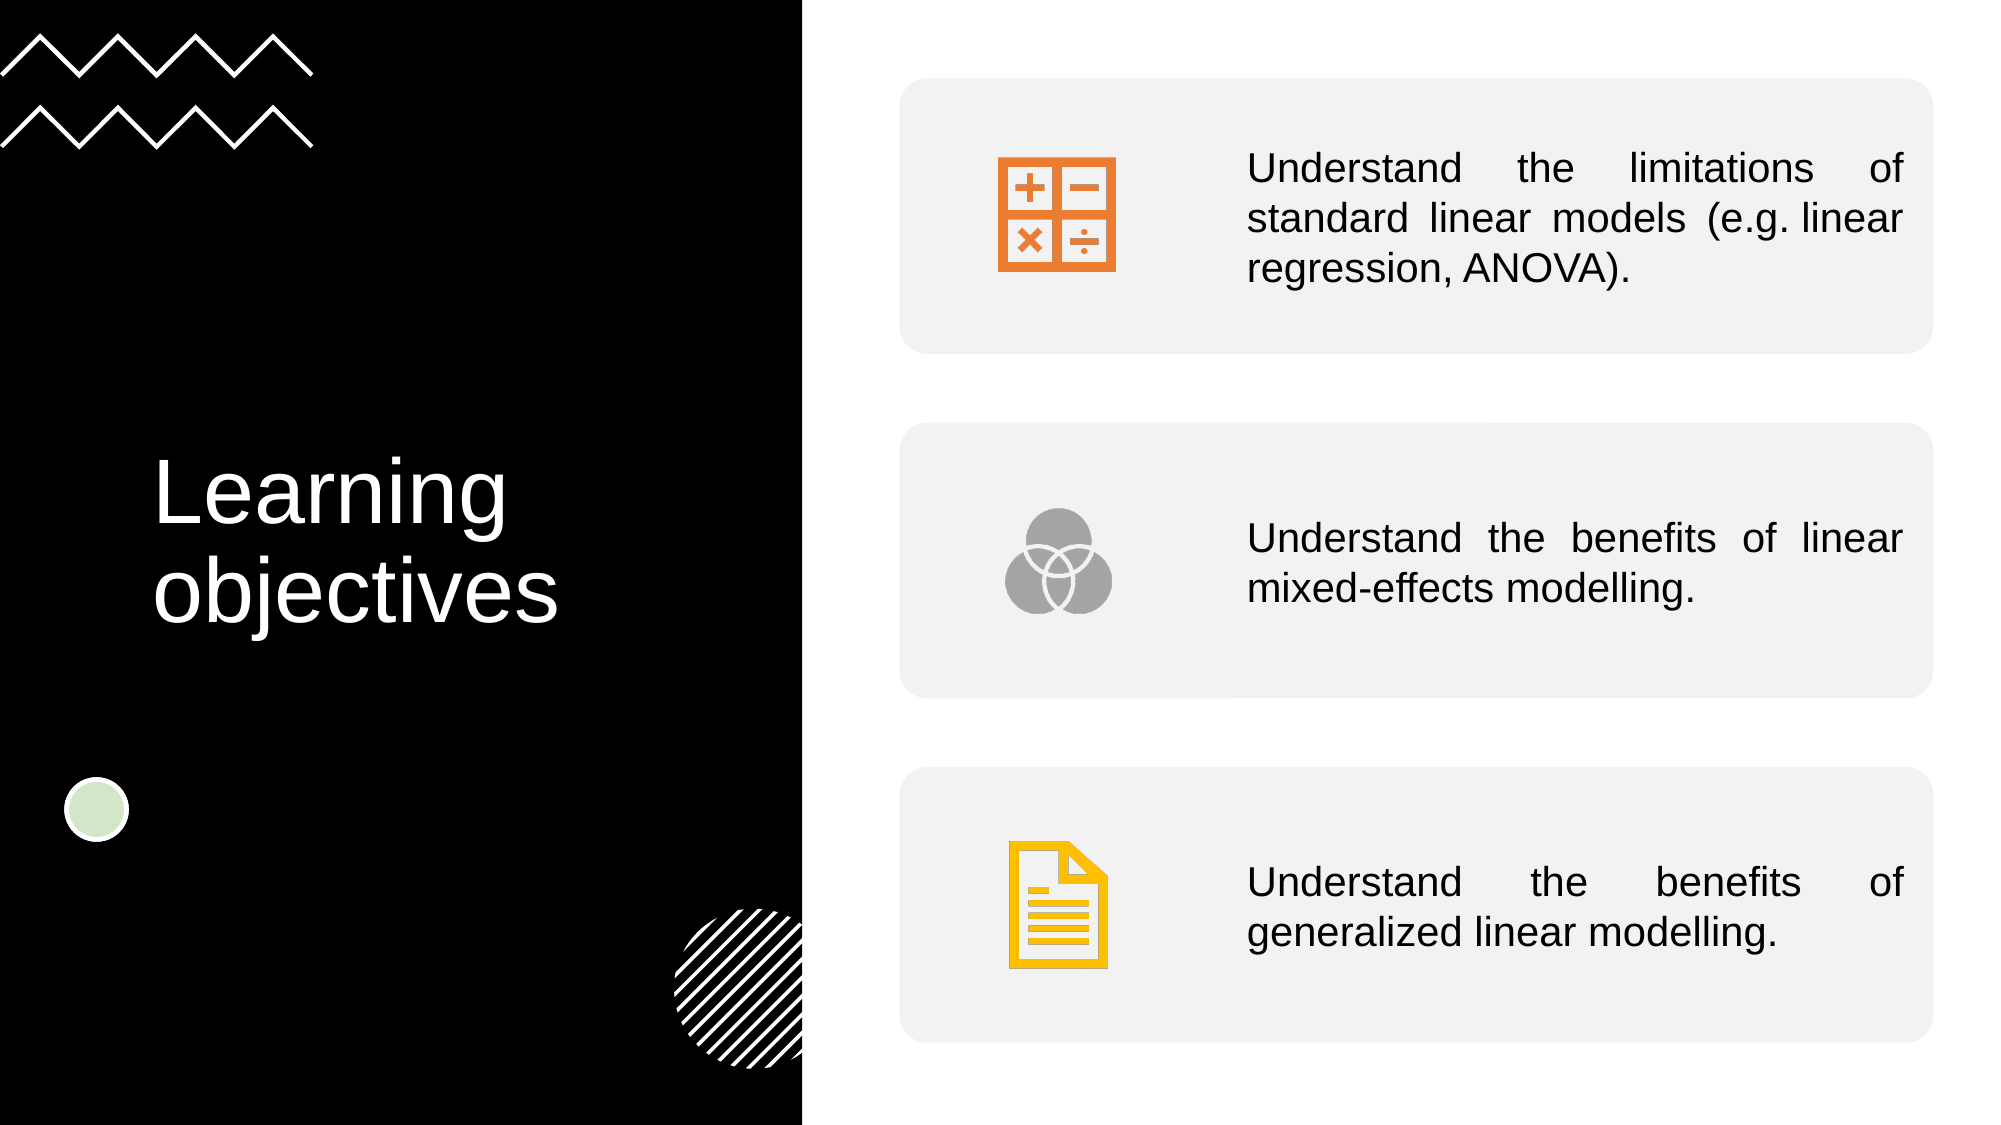

Understand the limitations of standard linear models (e.g. linear regression, ANOVA).
Understand the benefits of linear mixed-effects modelling.
Understand the benefits of generalized linear modelling.
# Learning objectives